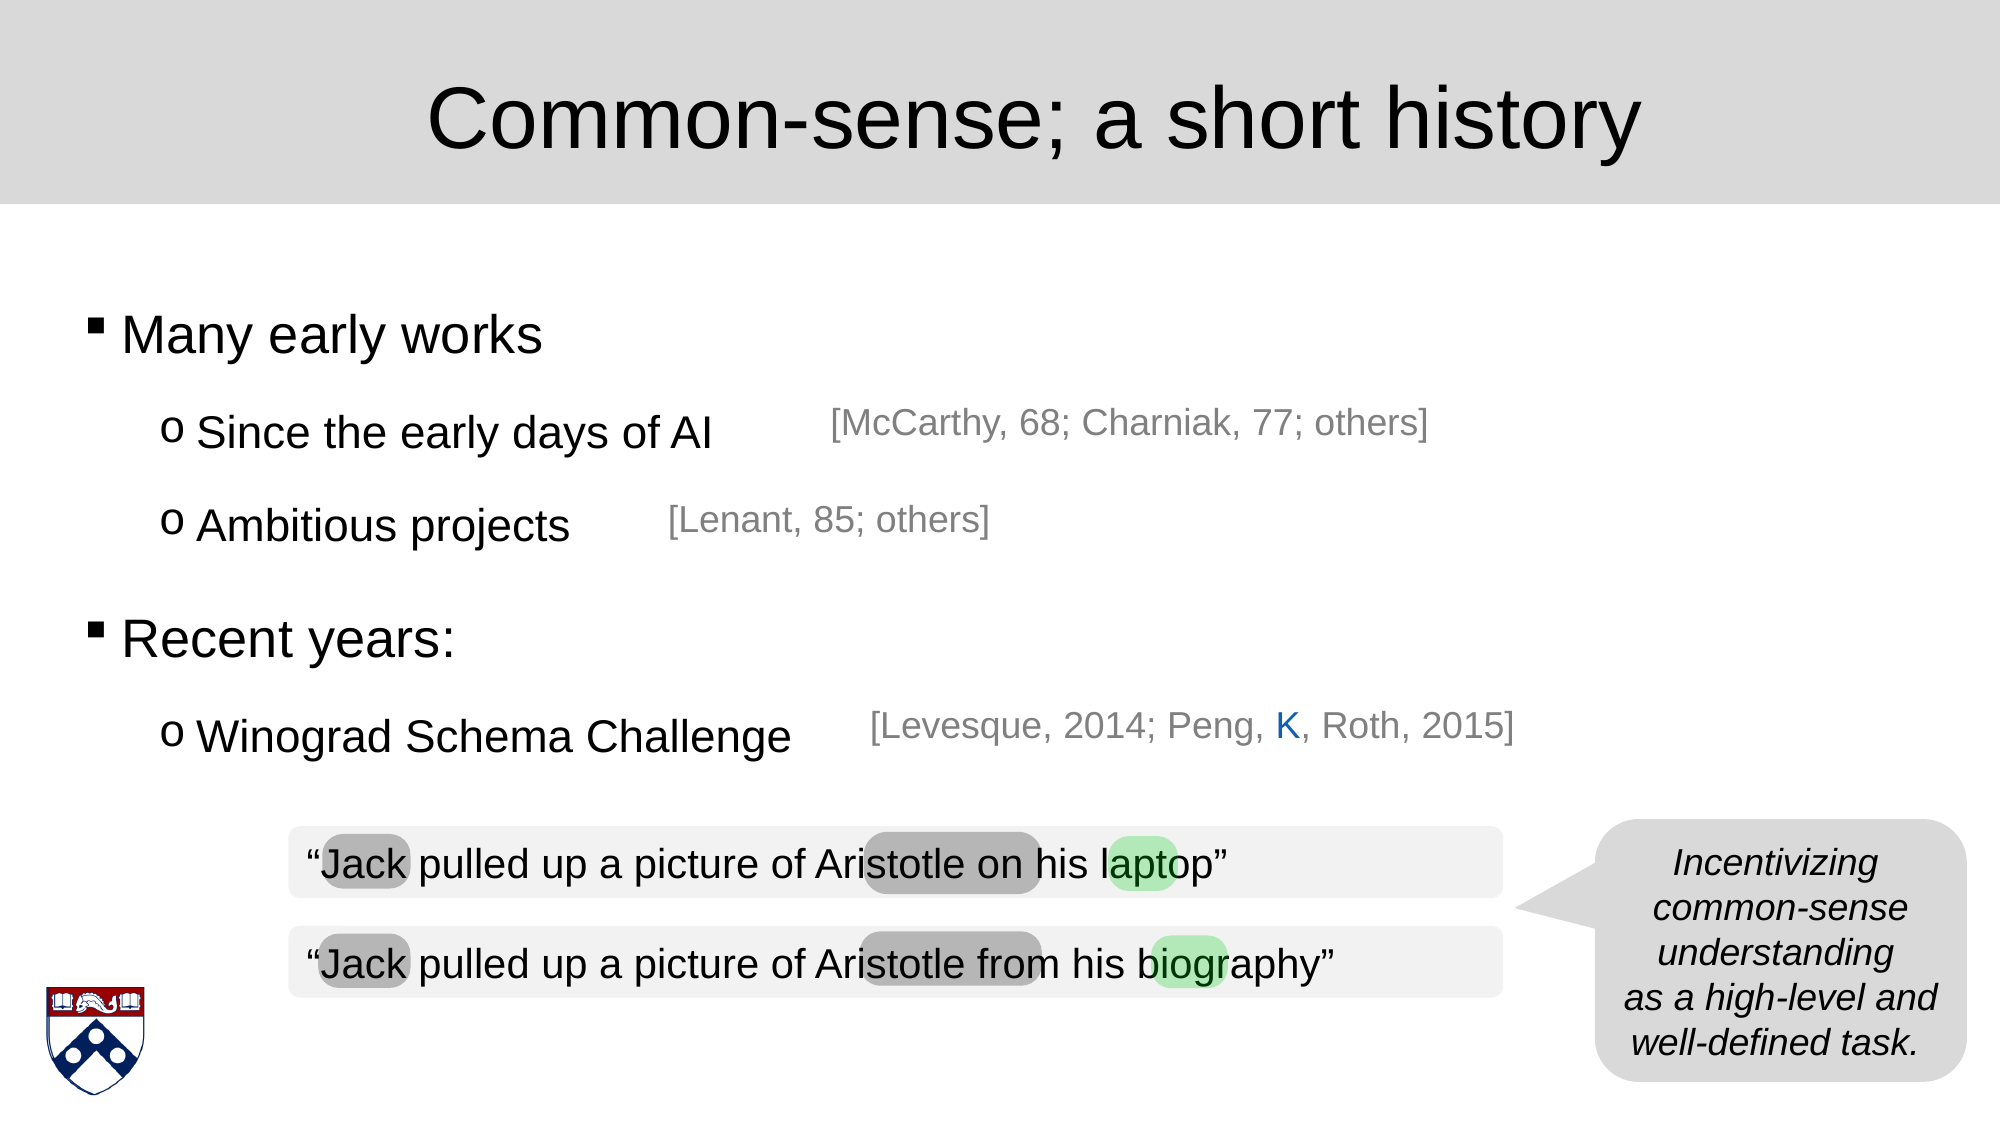

# Common-sense; a short history
Many early works
Since the early days of AI
Ambitious projects
Recent years:
Winograd Schema Challenge

[McCarthy, 68; Charniak, 77; others]
[Lenant, 85; others]
[Levesque, 2014; Peng, K, Roth, 2015]
Incentivizing
common-sense understanding
as a high-level and well-defined task.
“Jack pulled up a picture of Aristotle on his laptop”

“Jack pulled up a picture of Aristotle from his biography”

78